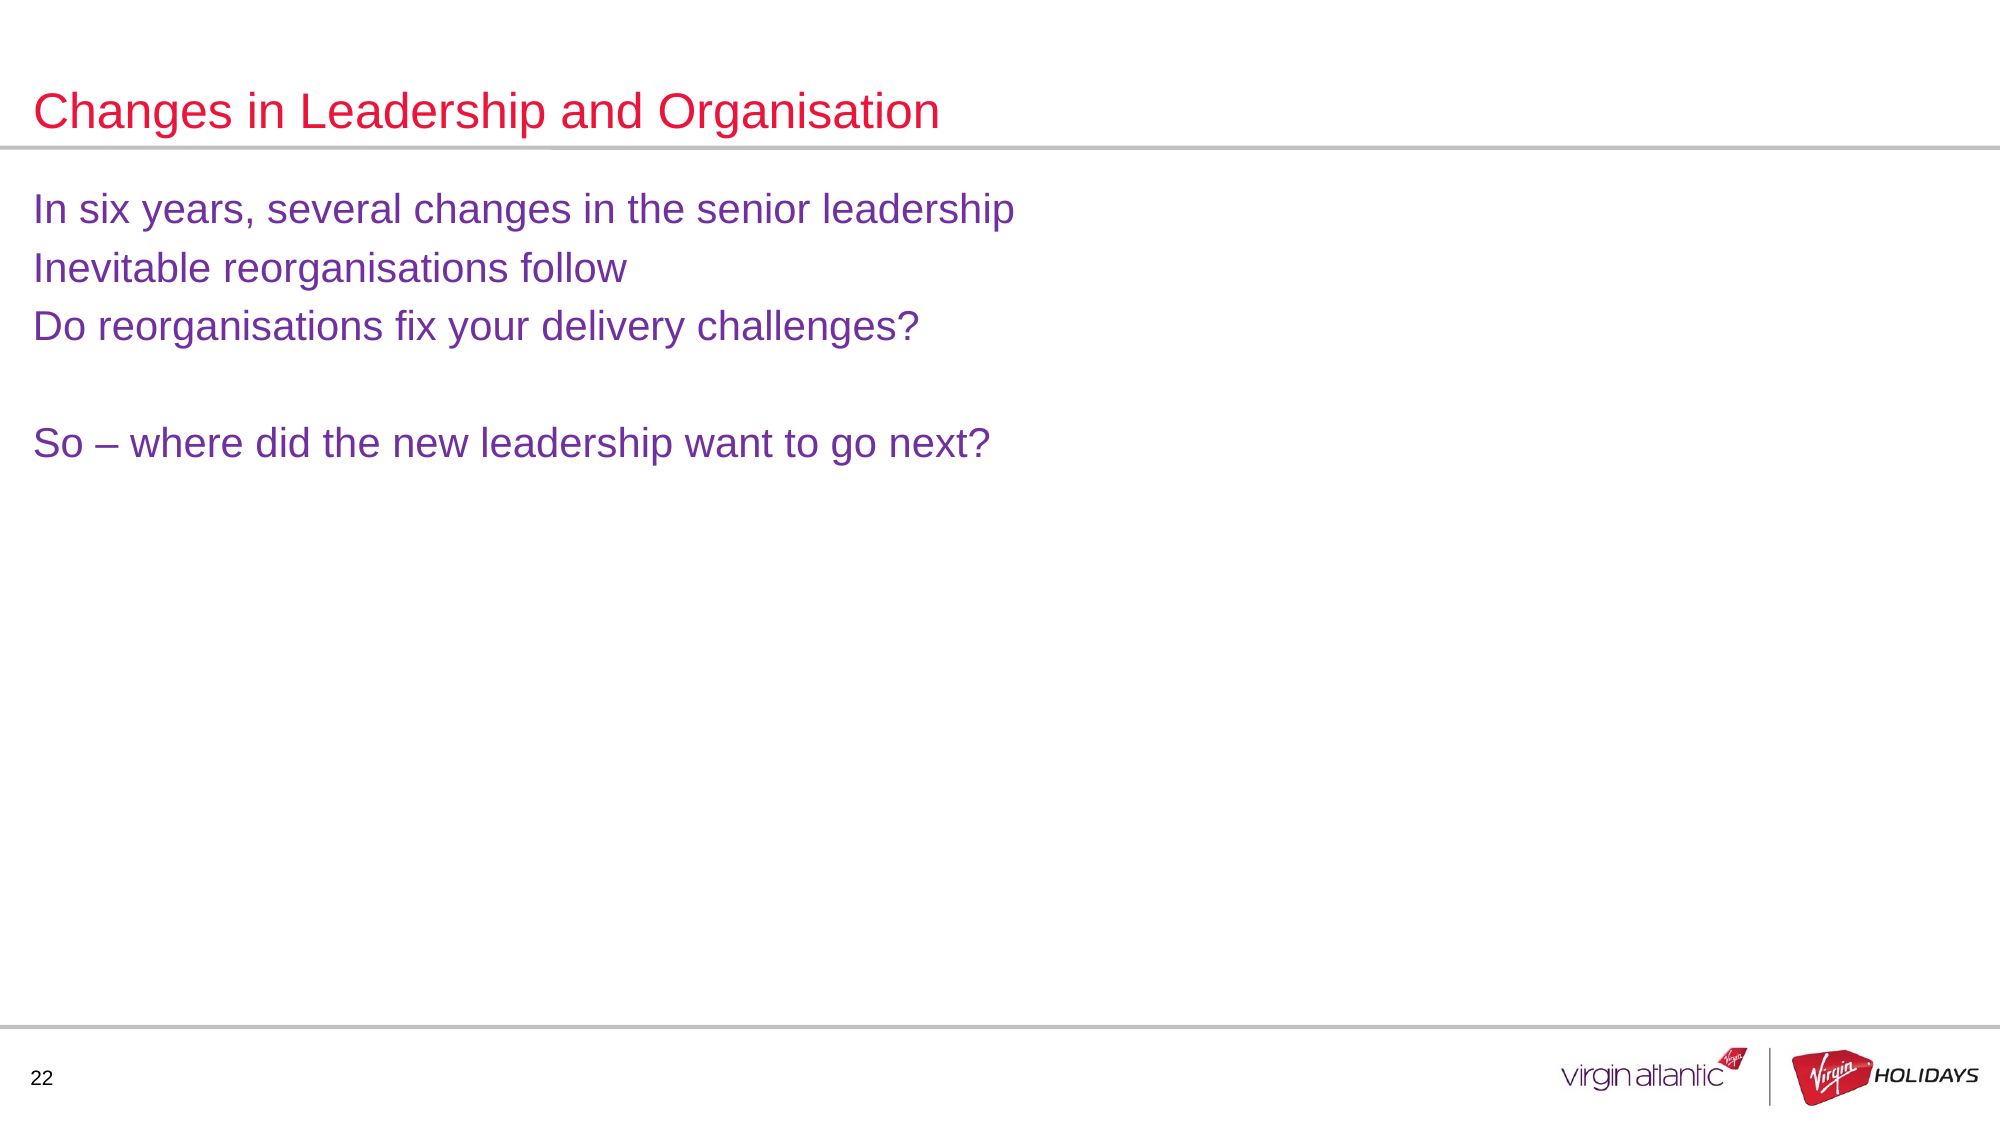

# Changes in Leadership and Organisation
In six years, several changes in the senior leadership
Inevitable reorganisations follow
Do reorganisations fix your delivery challenges?

So – where did the new leadership want to go next?